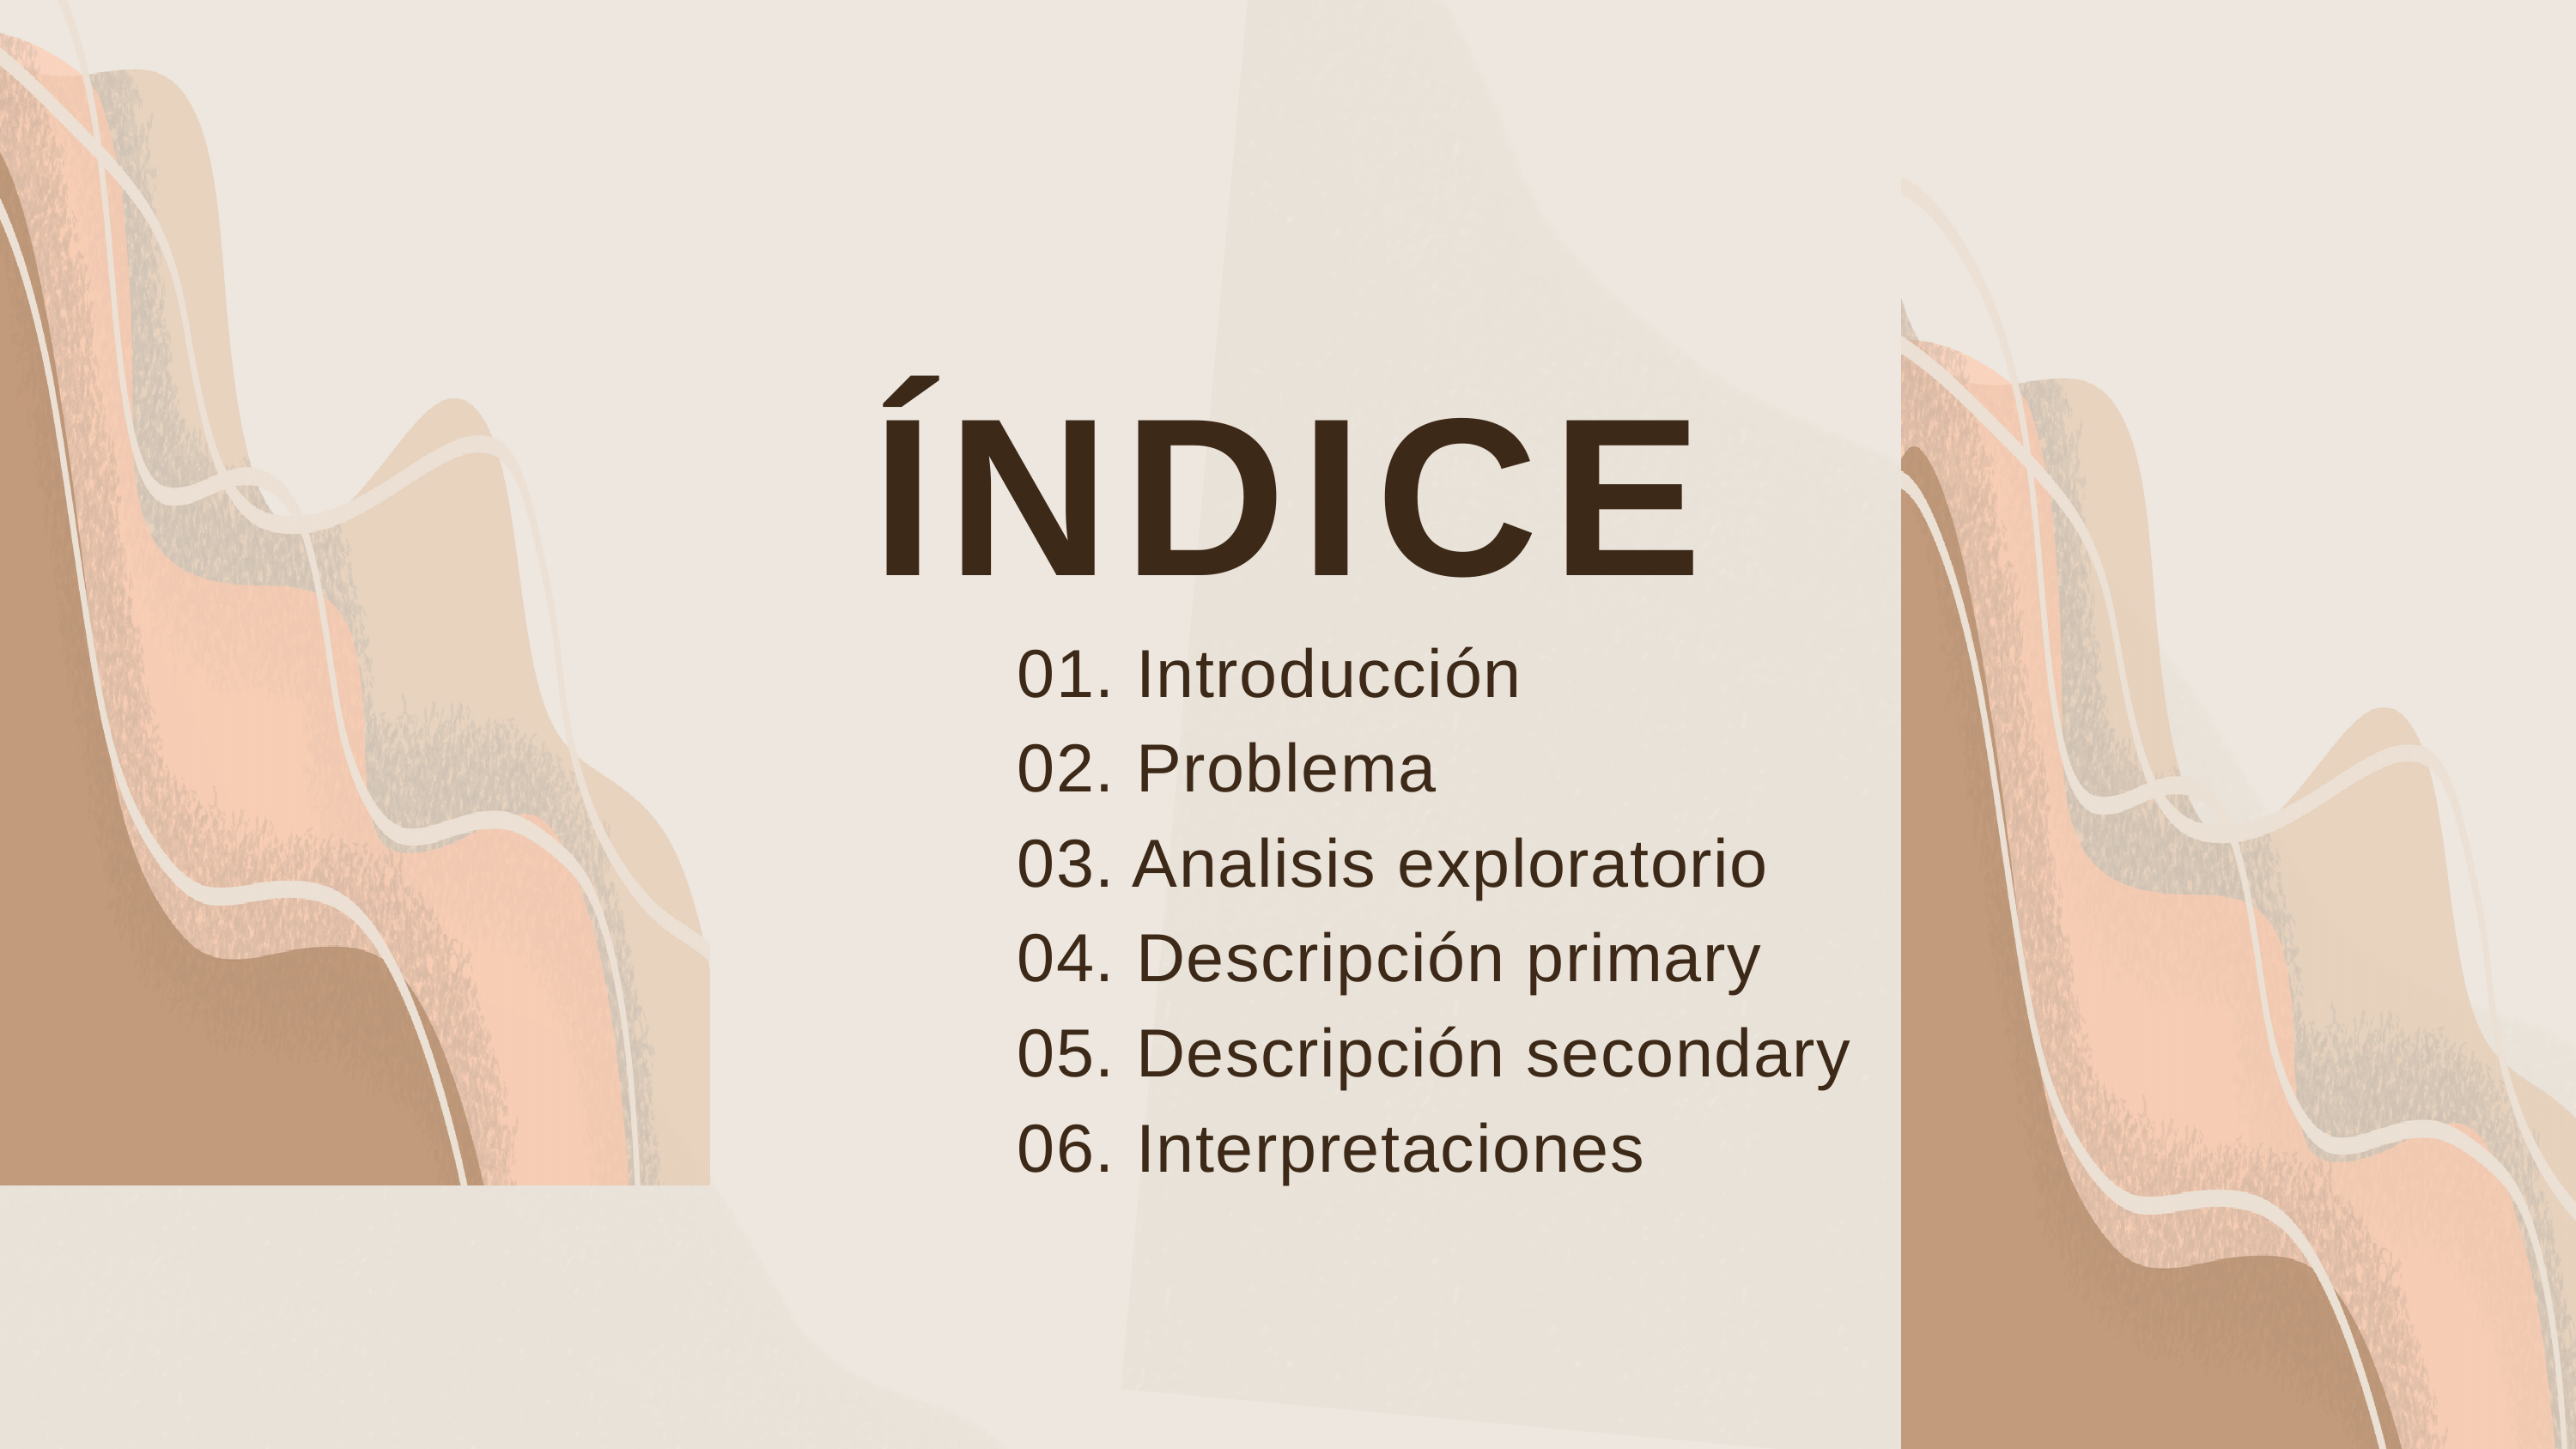

ÍNDICE

01. Introducción
02. Problema
03. Analisis exploratorio
04. Descripción primary
05. Descripción secondary
06. Interpretaciones